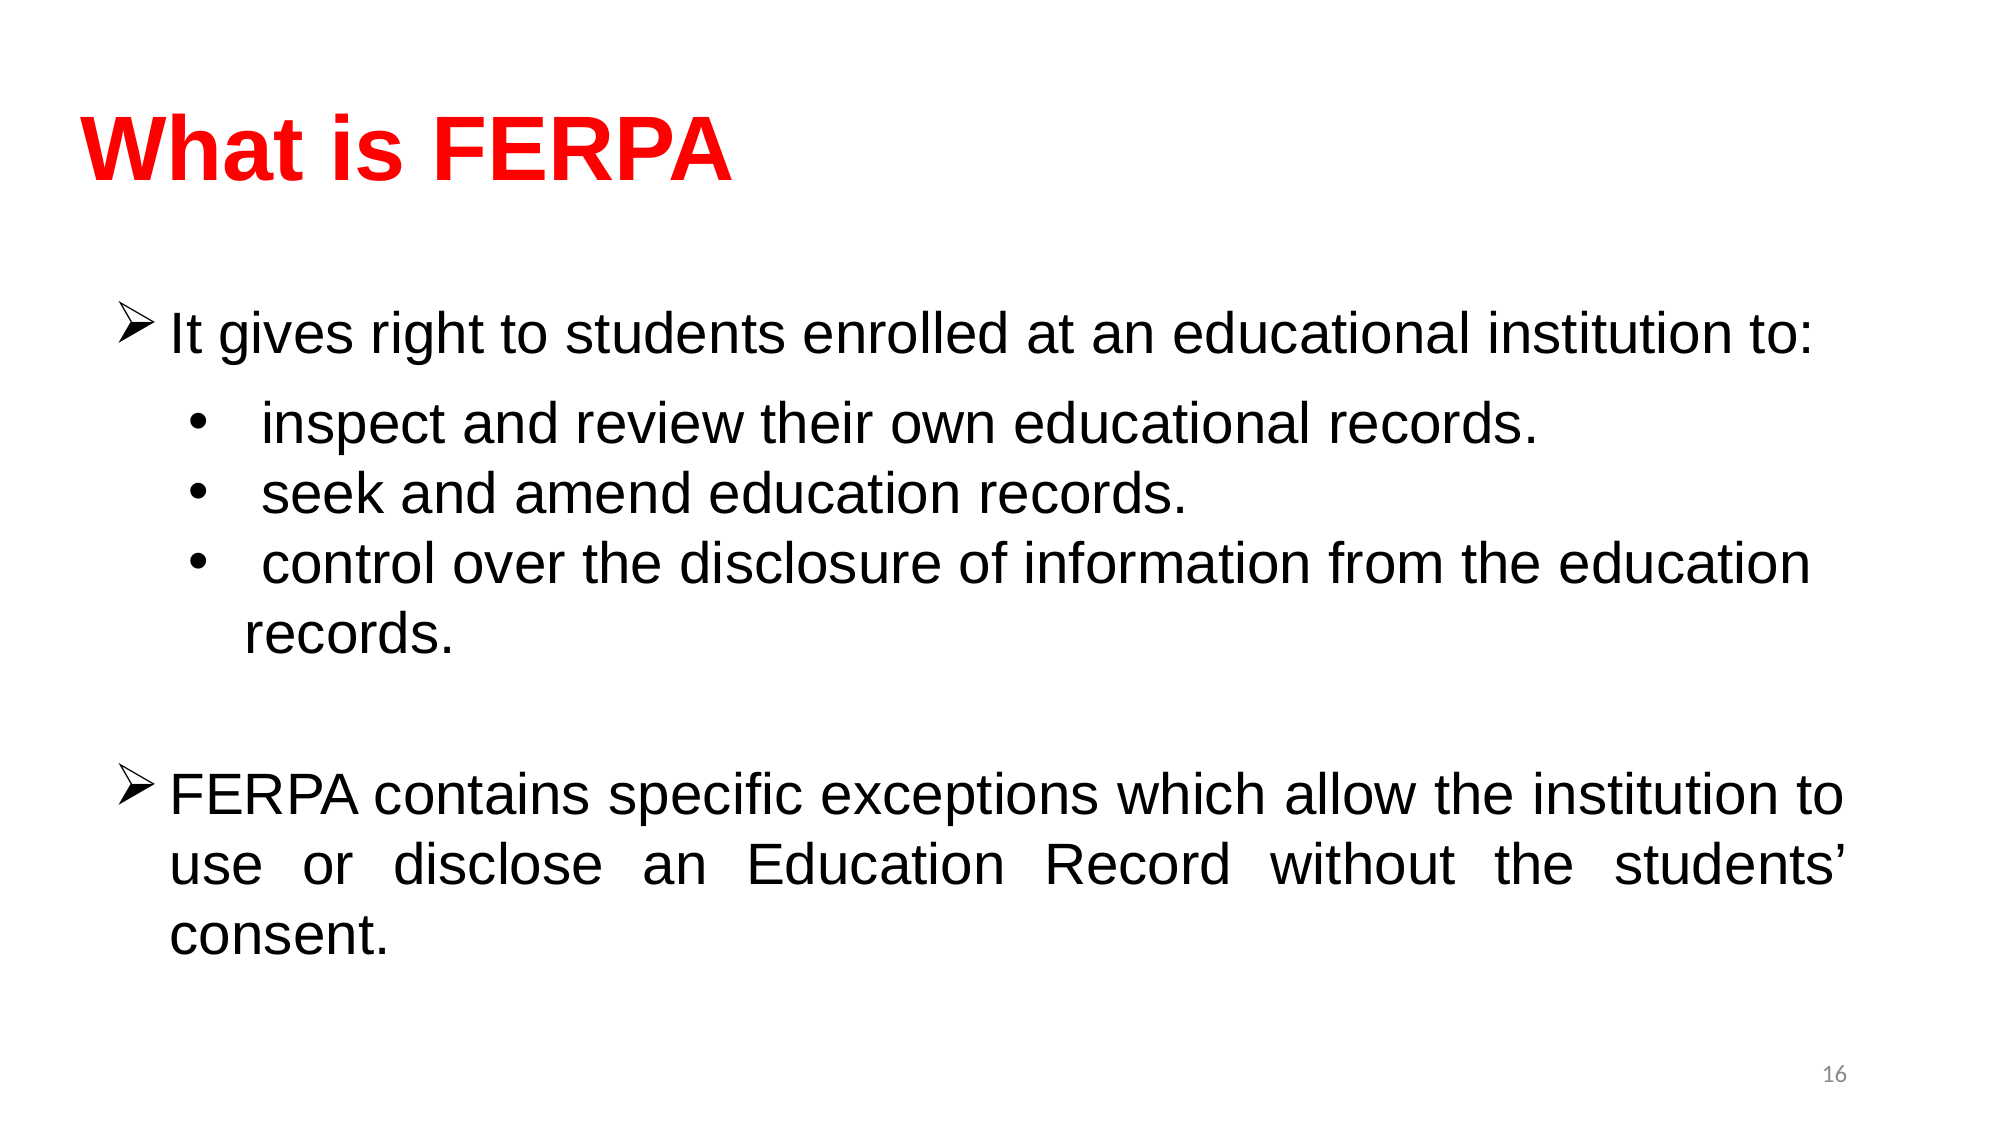

# What is FERPA
It gives right to students enrolled at an educational institution to:
 inspect and review their own educational records.
 seek and amend education records.
 control over the disclosure of information from the education records.

FERPA contains specific exceptions which allow the institution to use or disclose an Education Record without the students’ consent.

16